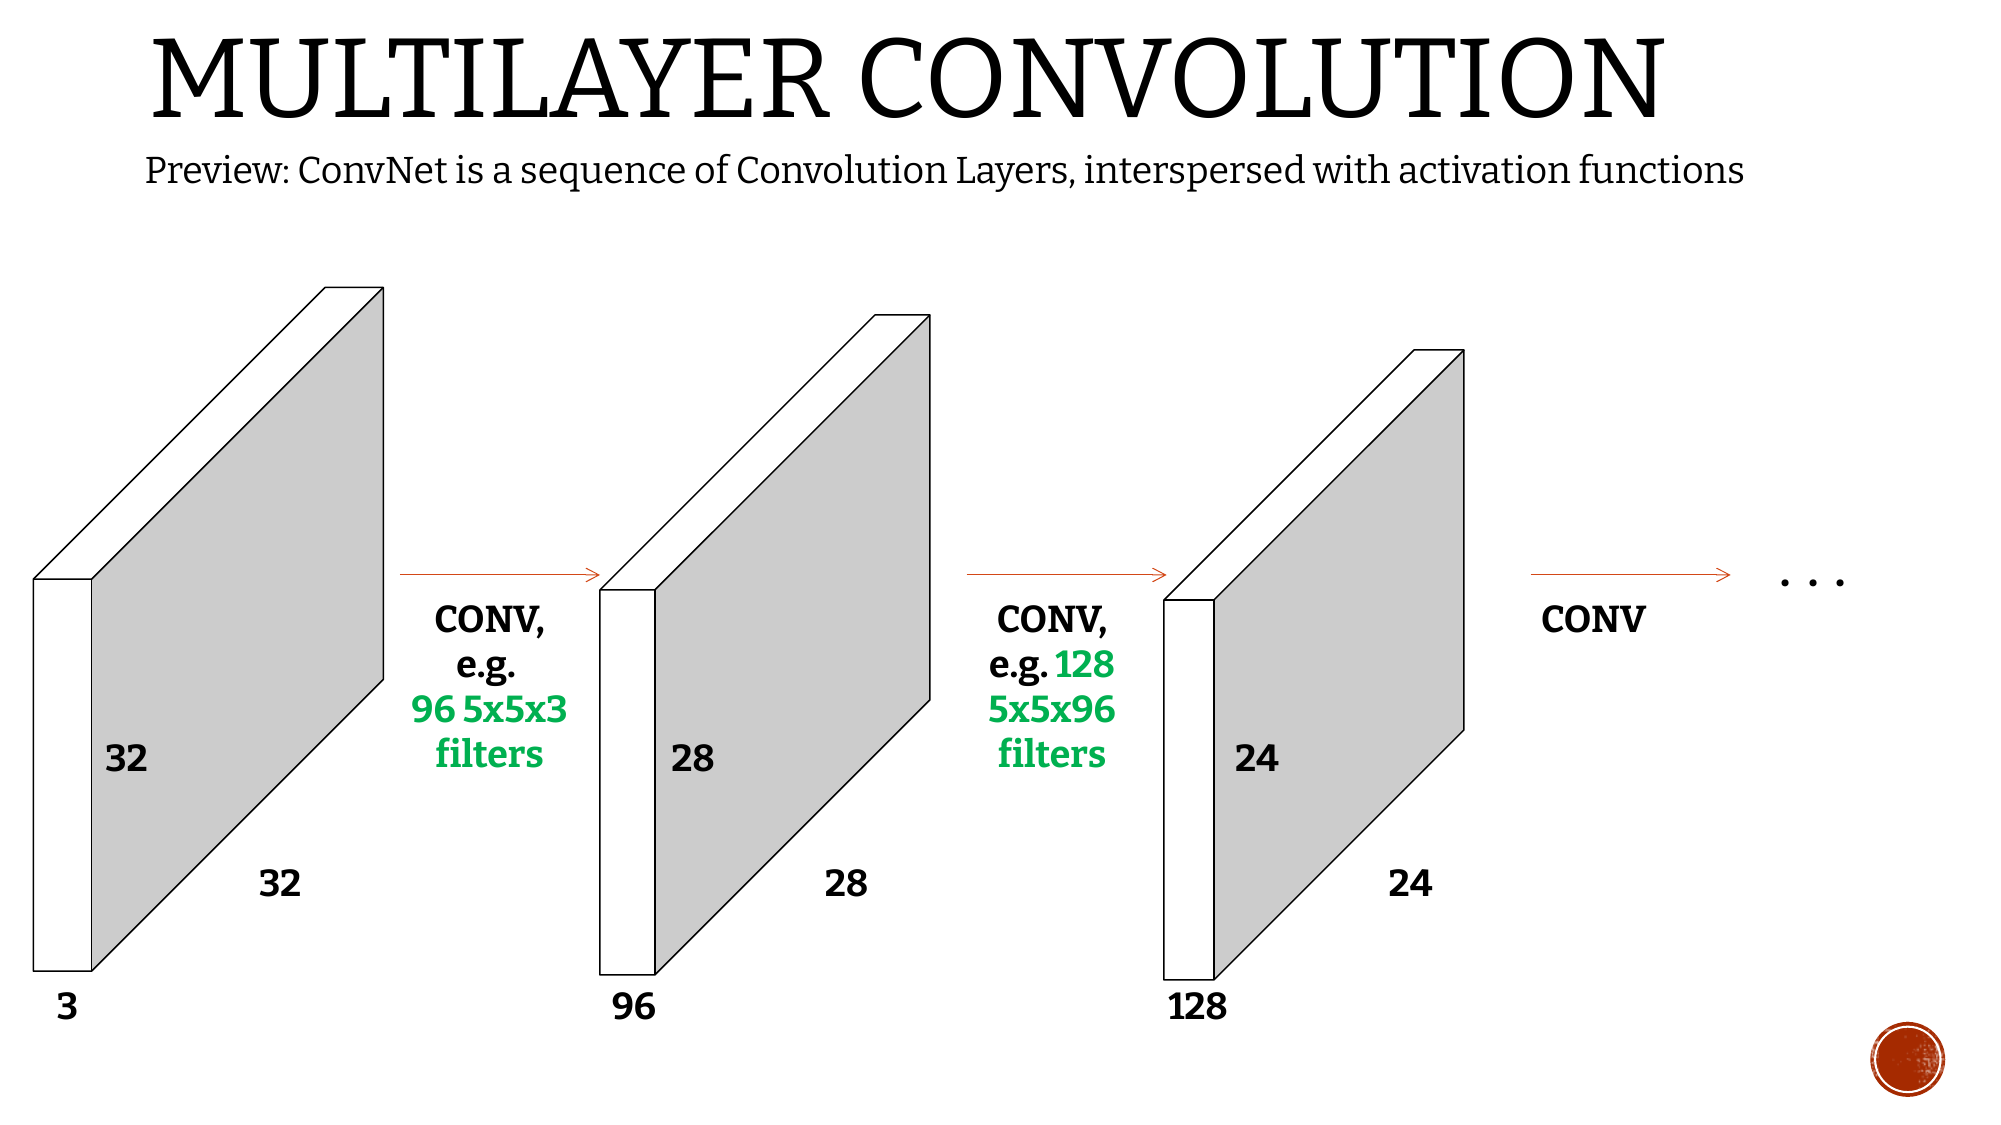

# Multilayer Convolution
Preview: ConvNet is a sequence of Convolution Layers, interspersed with activation functions

. . .
CONV, e.g.
96 5x5x3 filters
CONV, e.g. 128 5x5x96 filters
CONV
32
28
24
32
28
24
3
96
128